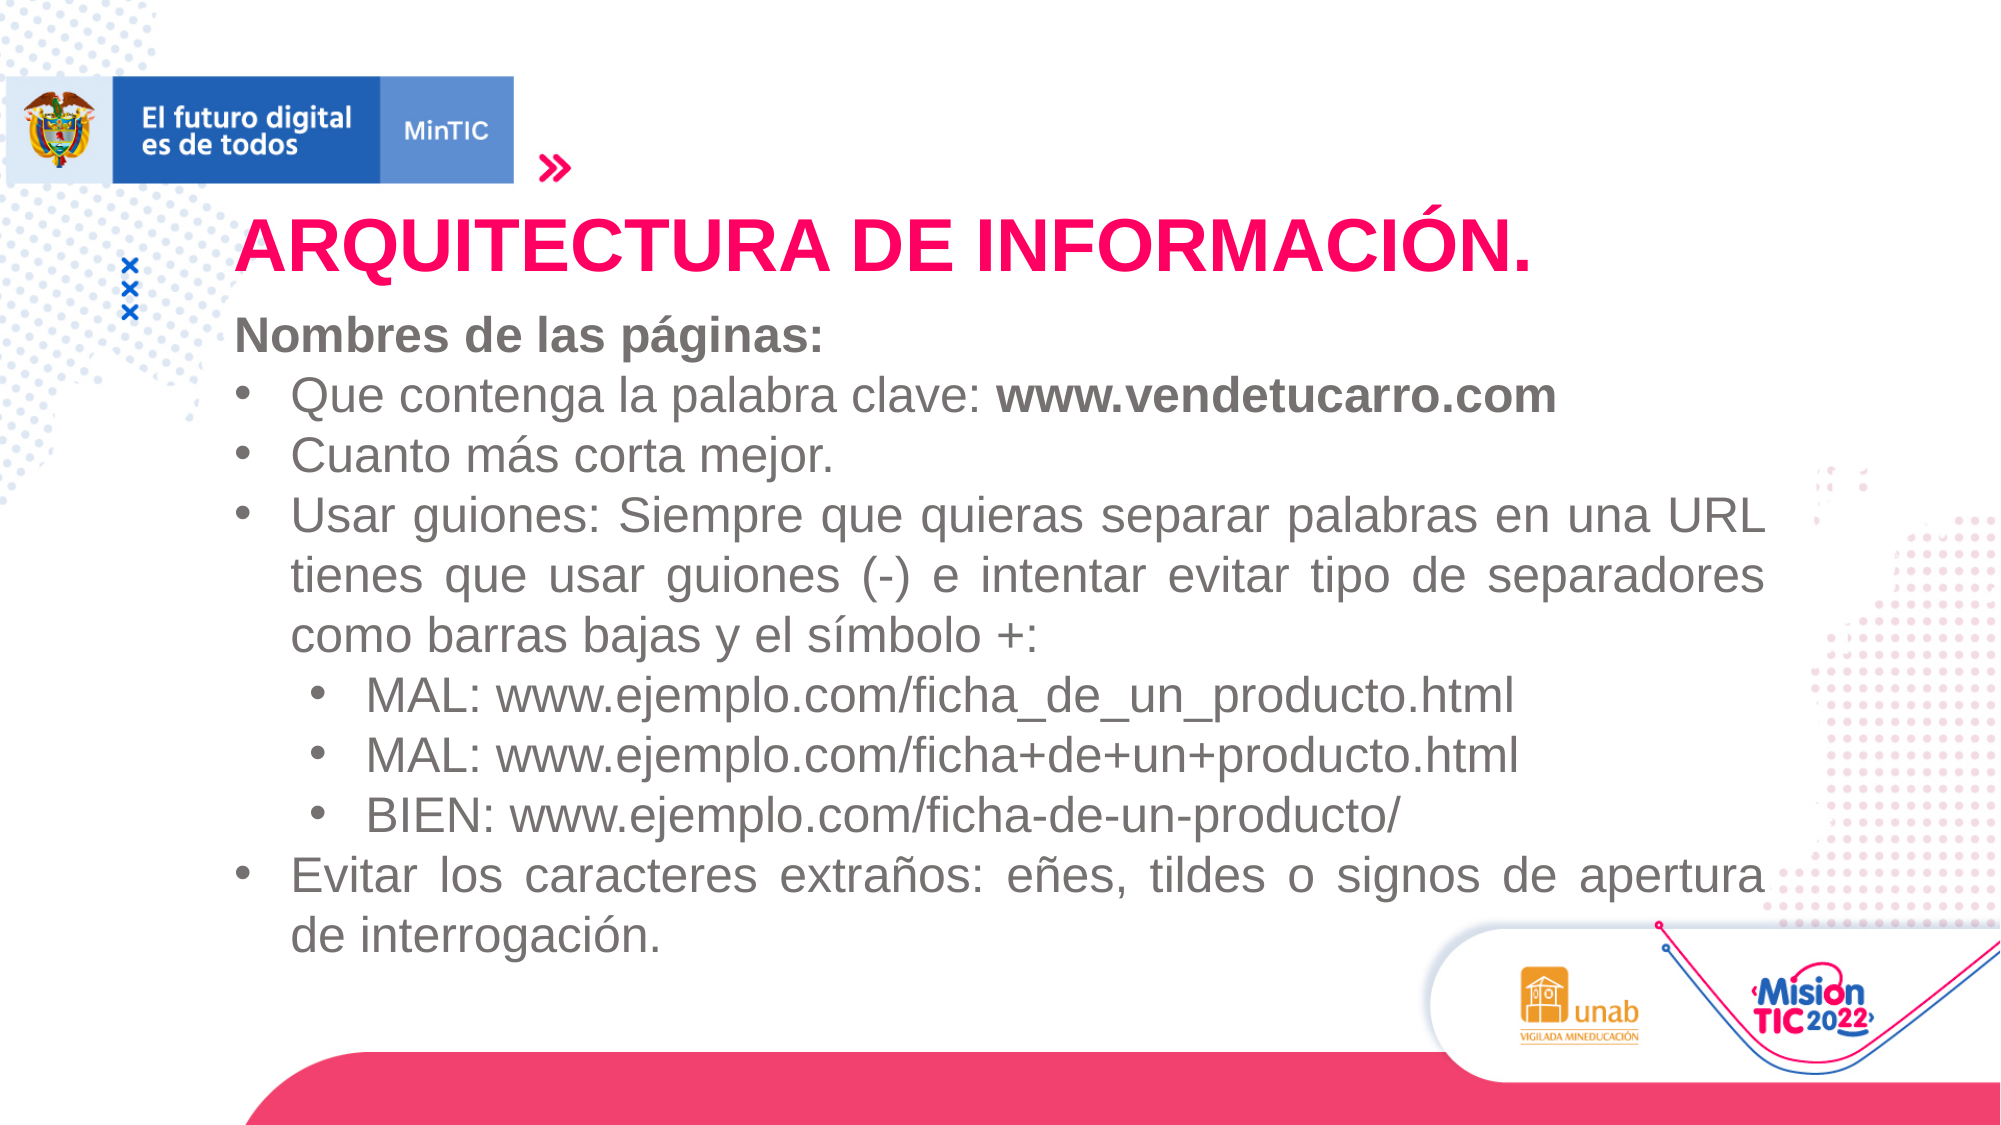

ARQUITECTURA DE INFORMACIÓN.
Nombres de las páginas:
Que contenga la palabra clave: www.vendetucarro.com
Cuanto más corta mejor.
Usar guiones: Siempre que quieras separar palabras en una URL tienes que usar guiones (-) e intentar evitar tipo de separadores como barras bajas y el símbolo +:
MAL: www.ejemplo.com/ficha_de_un_producto.html
MAL: www.ejemplo.com/ficha+de+un+producto.html
BIEN: www.ejemplo.com/ficha-de-un-producto/
Evitar los caracteres extraños: eñes, tildes o signos de apertura de interrogación.